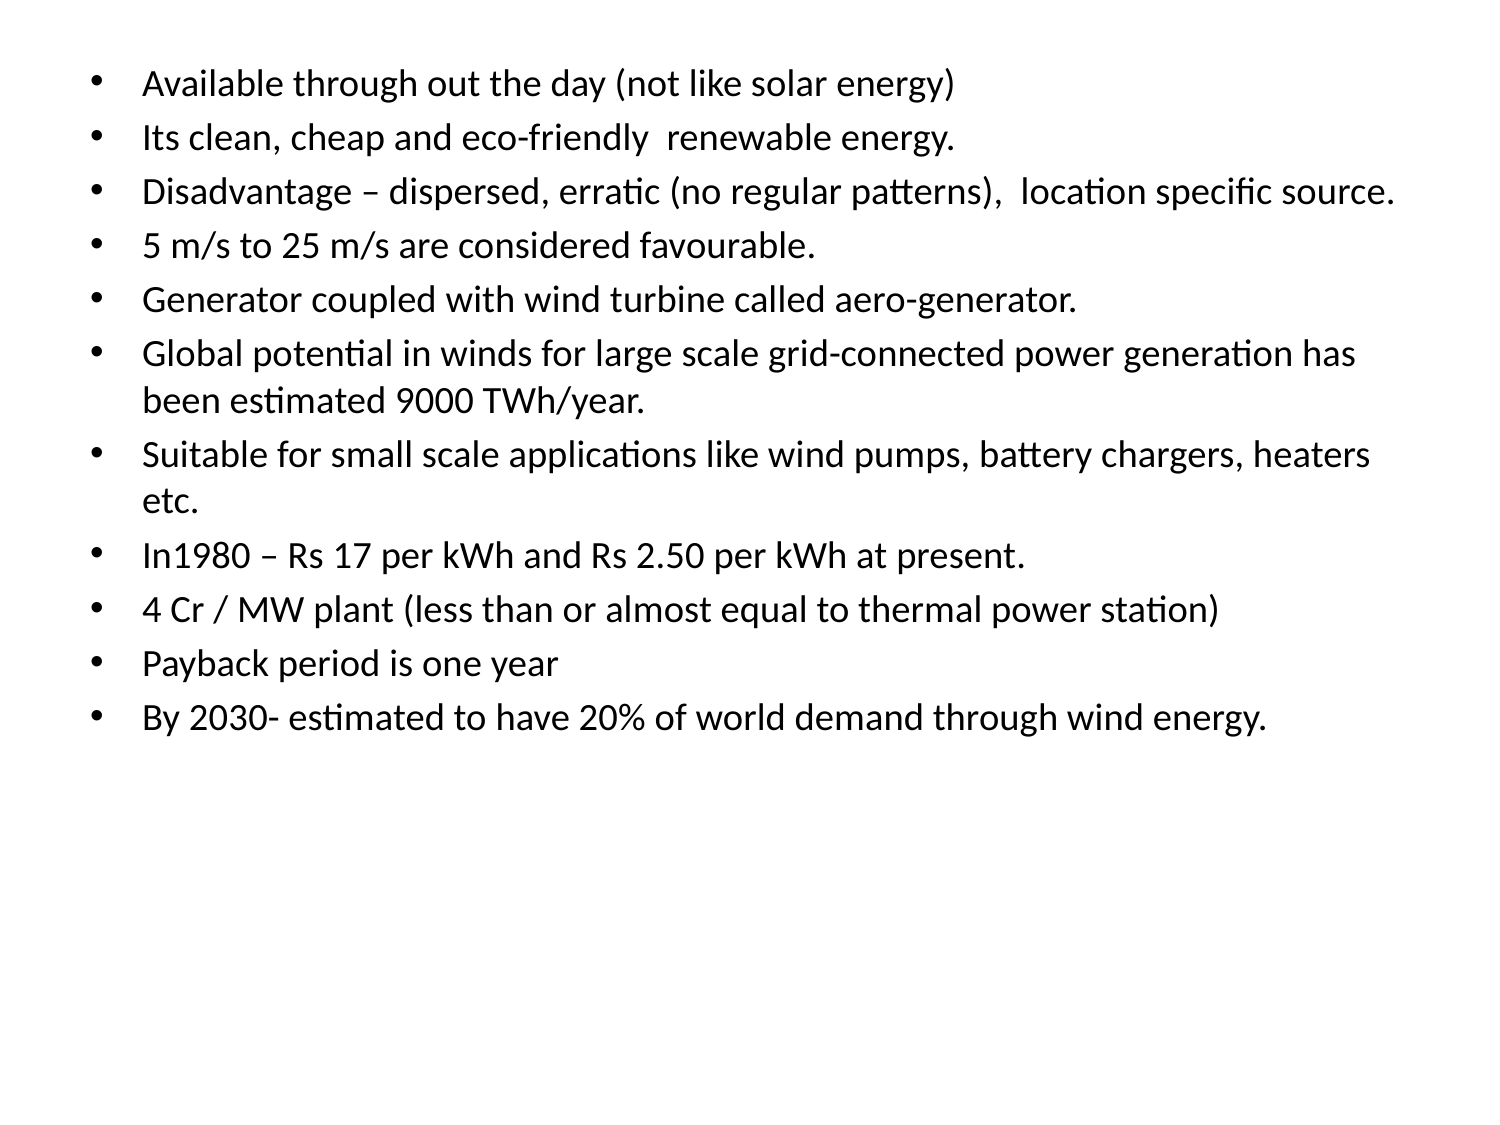

Available through out the day (not like solar energy)
Its clean, cheap and eco-friendly  renewable energy.
Disadvantage – dispersed, erratic (no regular patterns),  location specific source.
5 m/s to 25 m/s are considered favourable.
Generator coupled with wind turbine called aero-generator.
Global potential in winds for large scale grid-connected power generation has been estimated 9000 TWh/year.
Suitable for small scale applications like wind pumps, battery chargers, heaters etc.
In1980 – Rs 17 per kWh and Rs 2.50 per kWh at present.
4 Cr / MW plant (less than or almost equal to thermal power station)
Payback period is one year
By 2030- estimated to have 20% of world demand through wind energy.